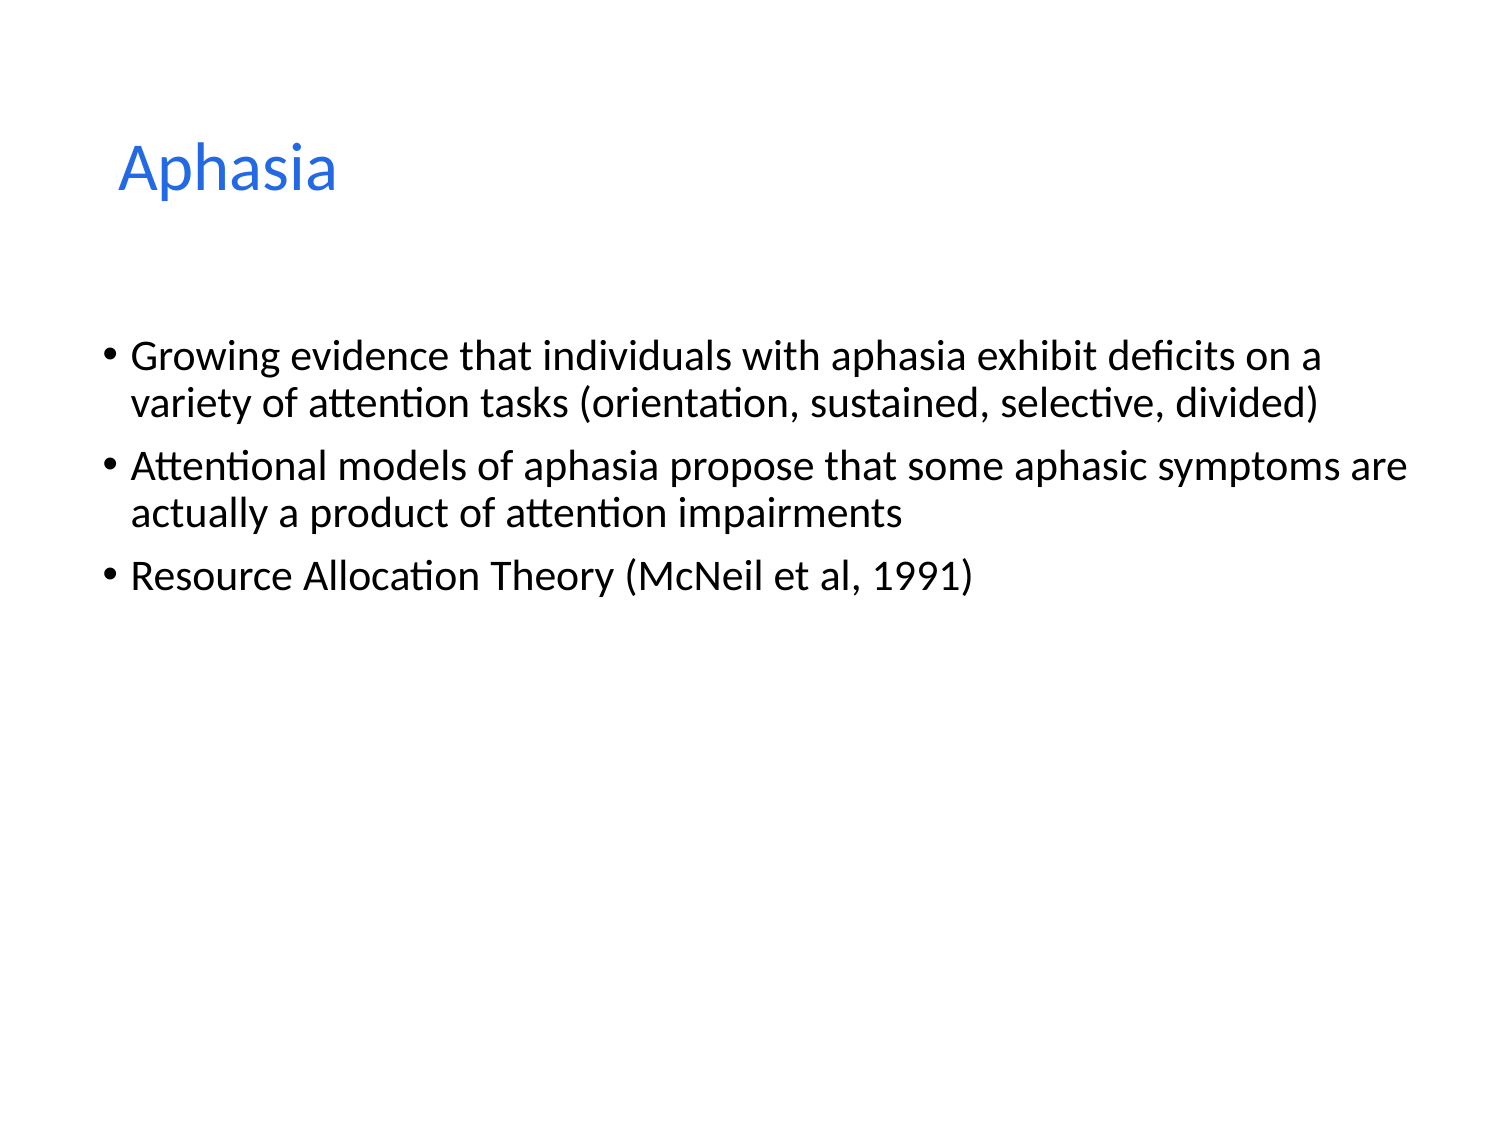

# Aphasia
Growing evidence that individuals with aphasia exhibit deficits on a variety of attention tasks (orientation, sustained, selective, divided)
Attentional models of aphasia propose that some aphasic symptoms are actually a product of attention impairments
Resource Allocation Theory (McNeil et al, 1991)